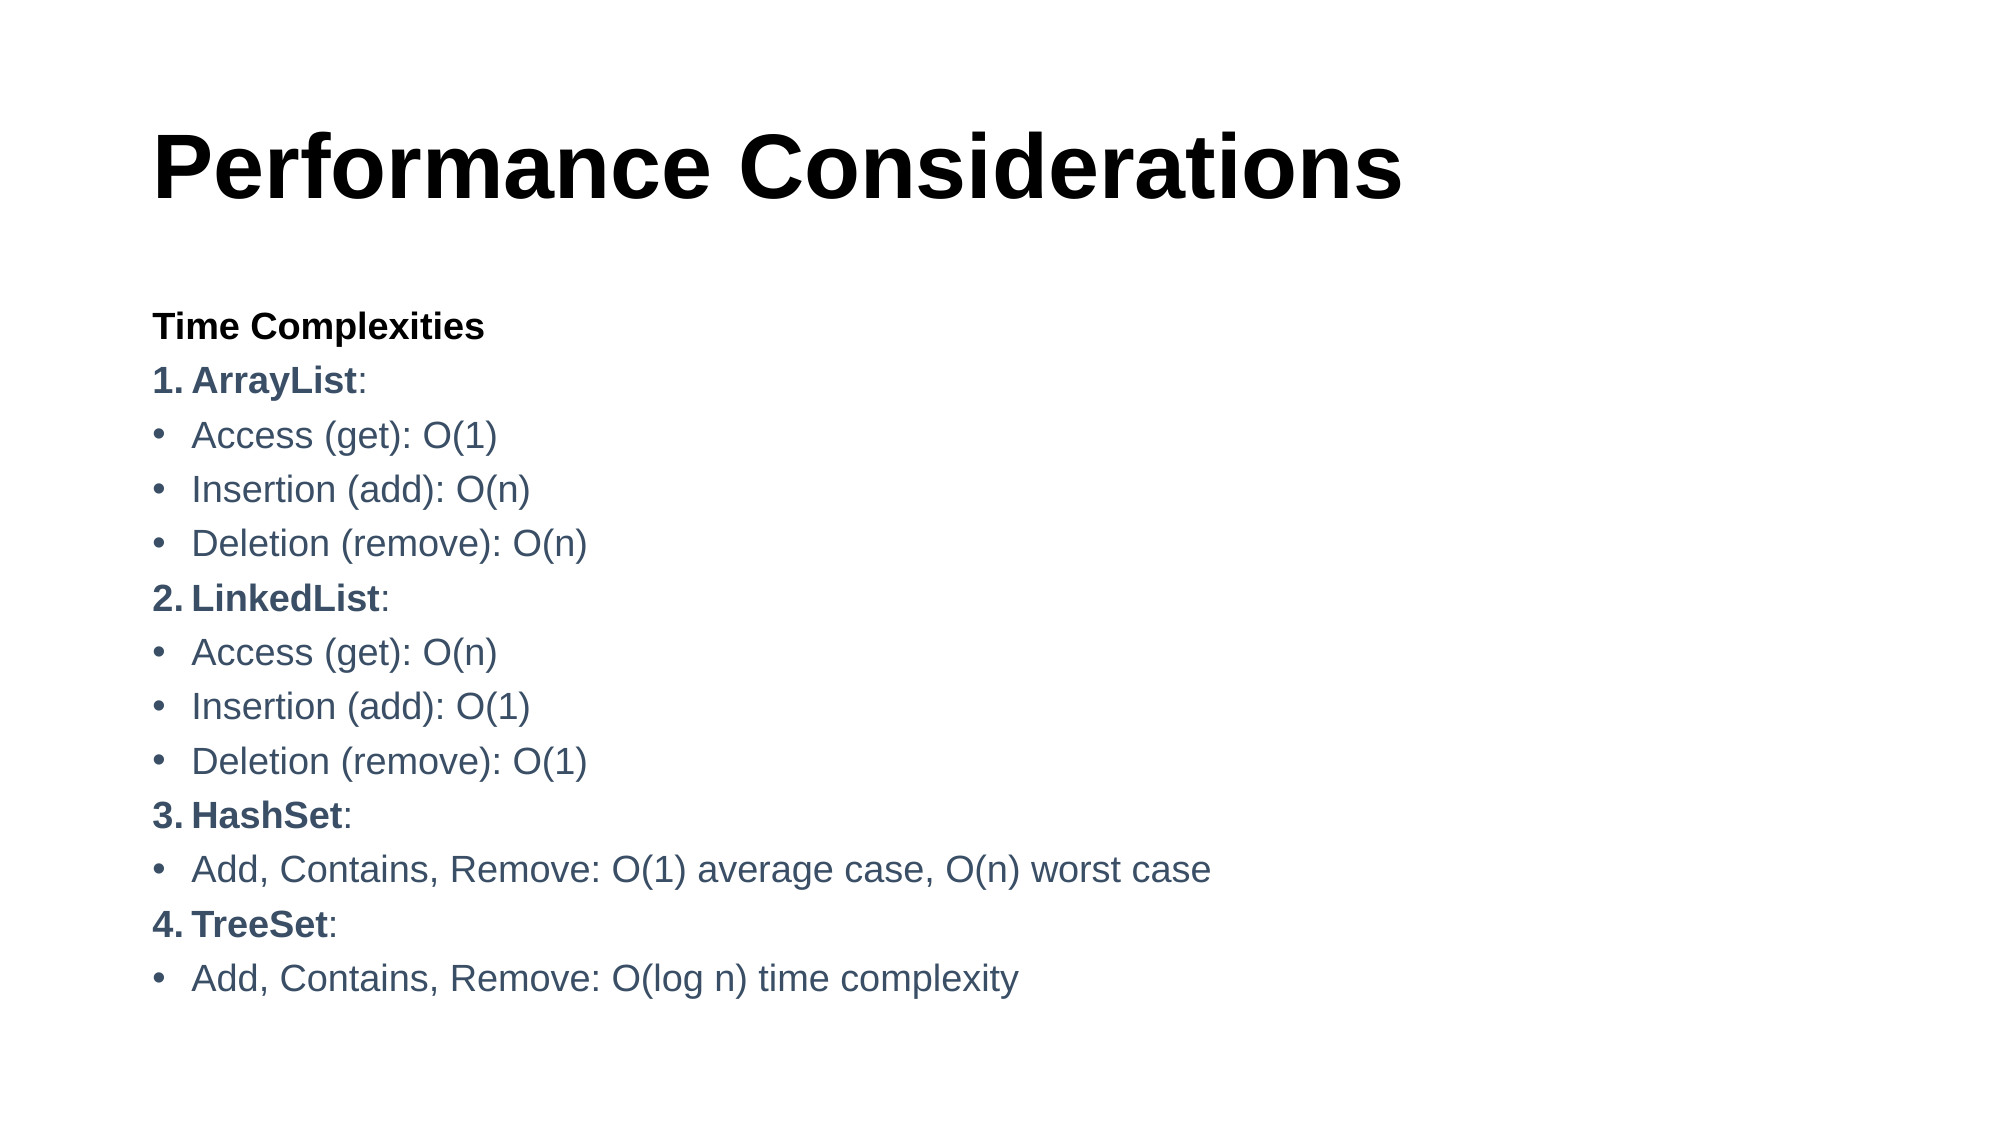

# Performance Considerations
Time Complexities
ArrayList:
Access (get): O(1)
Insertion (add): O(n)
Deletion (remove): O(n)
LinkedList:
Access (get): O(n)
Insertion (add): O(1)
Deletion (remove): O(1)
HashSet:
Add, Contains, Remove: O(1) average case, O(n) worst case
TreeSet:
Add, Contains, Remove: O(log n) time complexity